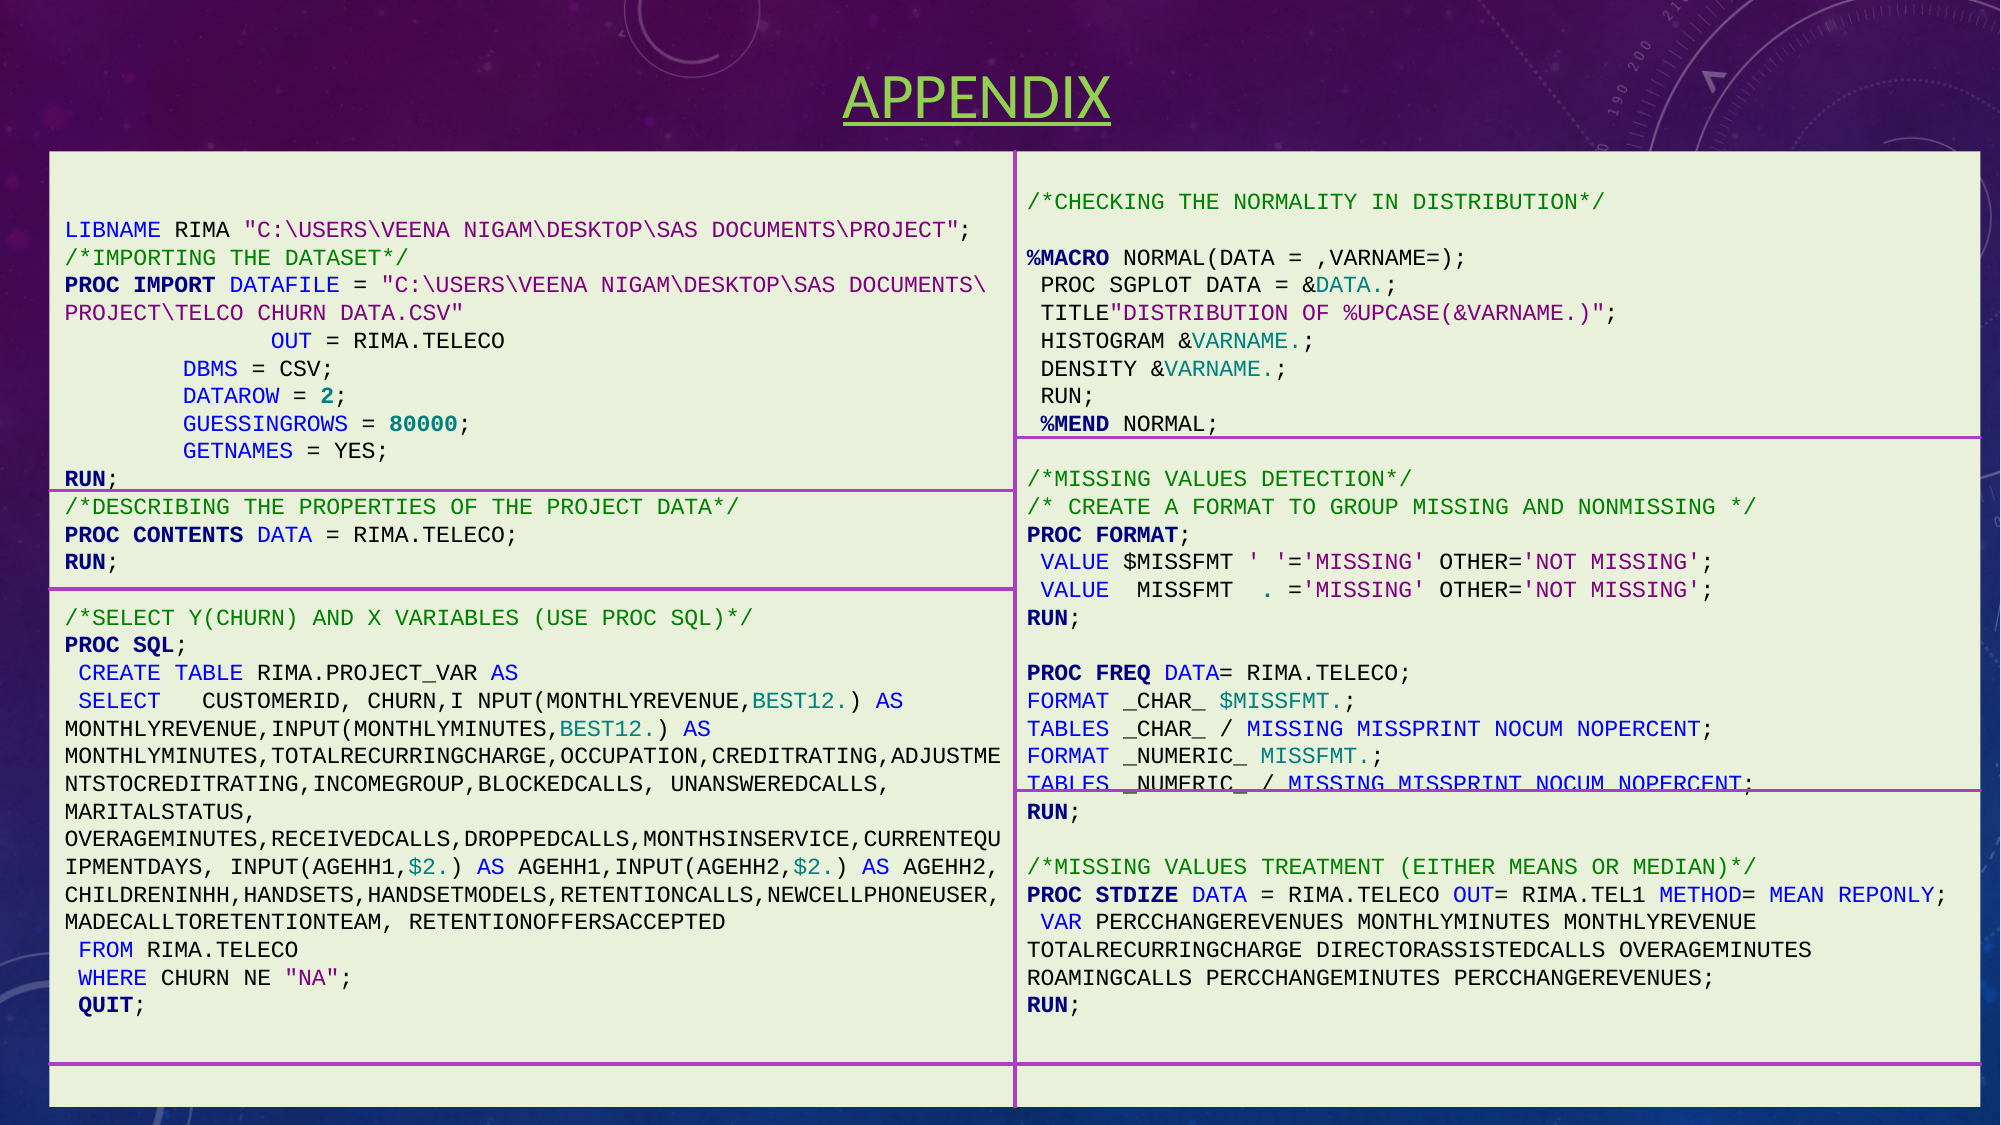

# appendix

LIBNAME RIMA "C:\Users\Veena Nigam\Desktop\SAS Documents\PROJECT";
/*Importing the Dataset*/
PROC IMPORT DATAFILE = "C:\Users\Veena Nigam\Desktop\SAS Documents\PROJECT\Telco Churn Data.csv"
               OUT = RIMA.TELECO
			DBMS = CSV;
			DATAROW = 2;
			GUESSINGROWS = 80000;
			GETNAMES = YES;
RUN;
/*Describing the properties of the project data*/
PROC CONTENTS DATA = RIMA.TELECO;
RUN;

/*Select Y(Churn) and X variables (Use Proc SQL)*/
PROC SQL;
 CREATE TABLE RIMA.PROJECT_VAR AS
 SELECT   CustomerID, Churn,I NPUT(MonthlyRevenue,BEST12.) AS MonthlyRevenue,INPUT(MonthlyMinutes,BEST12.) AS MonthlyMinutes,totalRecurringCharge,Occupation,CreditRating,AdjustmentsToCreditRating,IncomeGroup,BlockedCalls, UnansweredCalls, MaritalStatus, OverageMinutes,ReceivedCalls,Droppedcalls,MonthsInService,CurrentEquipmentDays, INPUT(AgeHH1,$2.) AS AgeHH1,INPUT(AgeHH2,$2.) AS AgeHH2, ChildrenInHH,Handsets,HandsetModels,RetentionCalls,NewCellphoneUser, MadeCallToRetentionTeam, RetentionOffersAccepted
 FROM RIMA.TELECO
 WHERE CHURN NE "NA";
 QUIT;

/*Checking the normality in distribution*/

%MACRO NORMAL(DATA = ,VARNAME=);
 PROC SGPLOT DATA = &DATA.;
 TITLE"DISTRIBUTION OF %UPCASE(&VARNAME.)";
 HISTOGRAM &VARNAME.;
 DENSITY &VARNAME.;
 RUN;
 %MEND NORMAL;

/*Missing Values Detection*/
/* create a format to group missing and nonmissing */
proc format;
 value $missfmt ' '='Missing' other='Not Missing';
 value  missfmt  . ='Missing' other='Not Missing';
run;

proc freq data= Rima.TELECO;
format _CHAR_ $missfmt.;
tables _CHAR_ / missing missprint nocum nopercent;
format _NUMERIC_ missfmt.;
tables _NUMERIC_ / missing missprint nocum nopercent;
run;

/*Missing Values Treatment (Either means or median)*/
PROC STDIZE DATA = RIMA.Teleco OUT= RIMA.TEL1 METHOD= MEAN REPONLY;
 VAR PercChangeRevenues MonthlyMinutes MonthlyRevenue TotalRecurringCharge DirectorAssistedCalls OverageMinutes
RoamingCalls PercChangeMinutes PercChangeRevenues;
RUN;